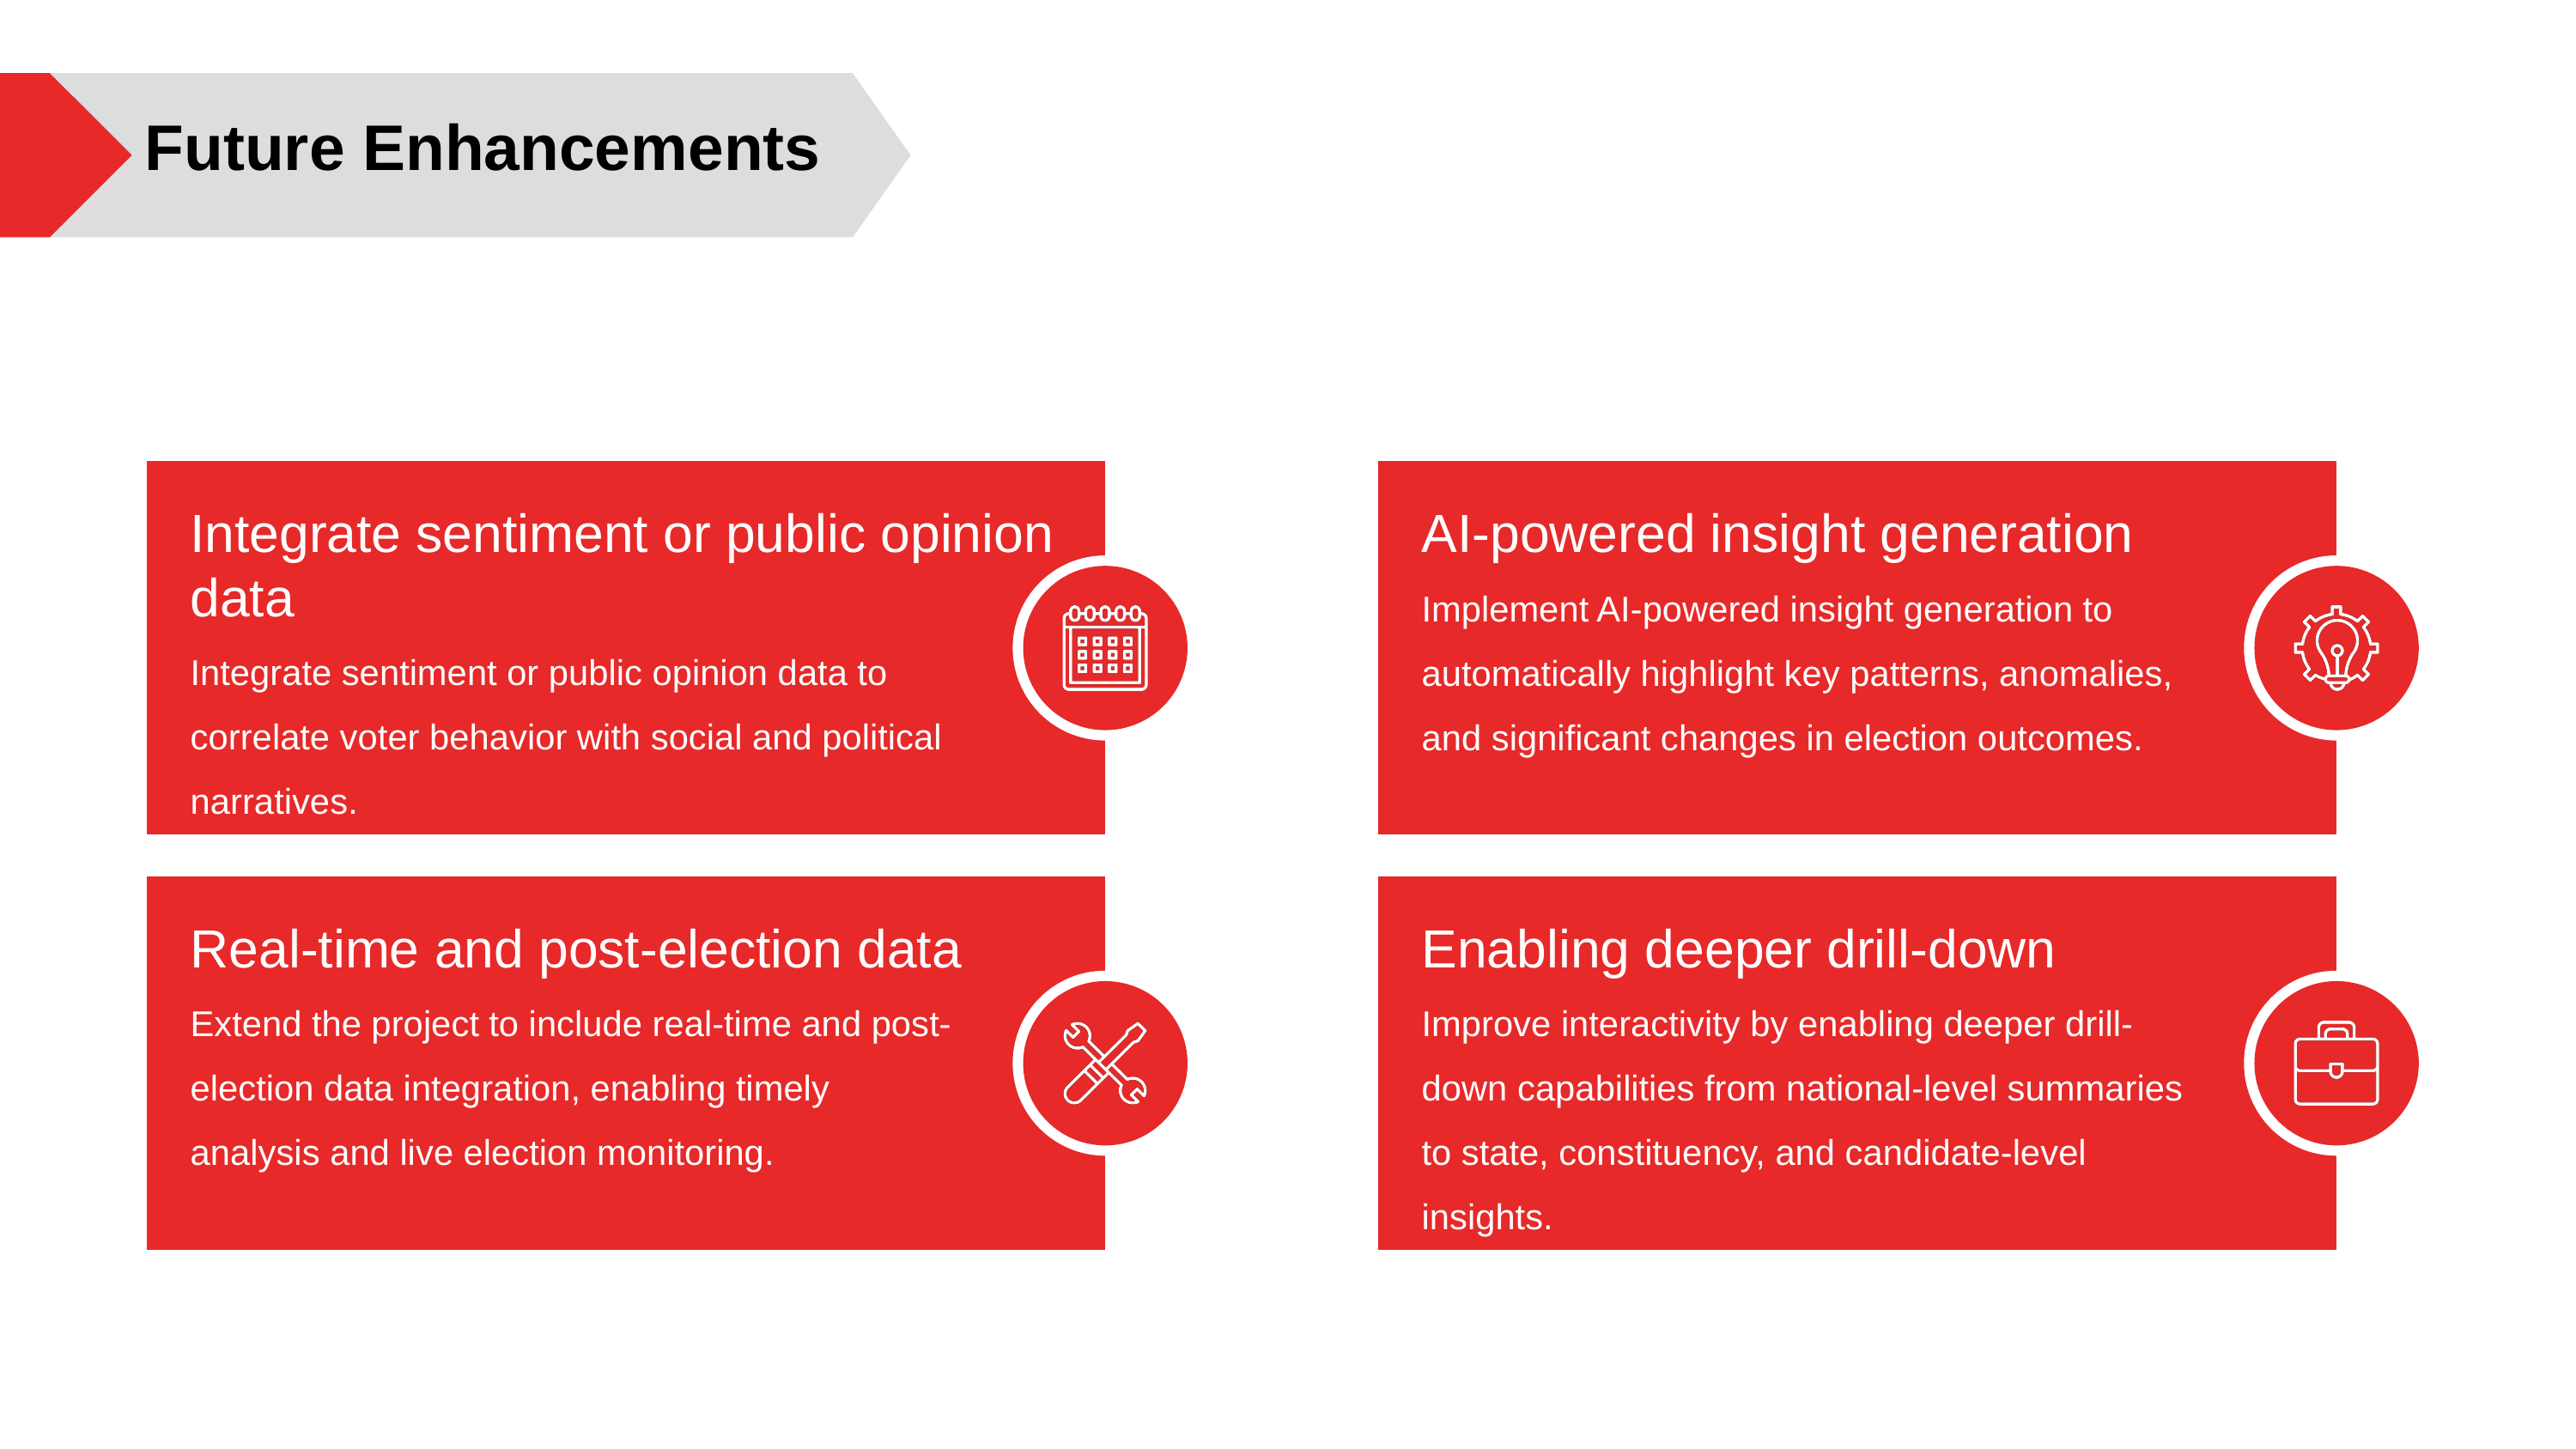

Future Enhancements

Integrate sentiment or public opinion data
AI-powered insight generation

Implement AI-powered insight generation to automatically highlight key patterns, anomalies, and significant changes in election outcomes.

Integrate sentiment or public opinion data to correlate voter behavior with social and political narratives.

Real-time and post-election data
Enabling deeper drill-down

Extend the project to include real-time and post-election data integration, enabling timely analysis and live election monitoring.
Improve interactivity by enabling deeper drill-down capabilities from national-level summaries to state, constituency, and candidate-level insights.